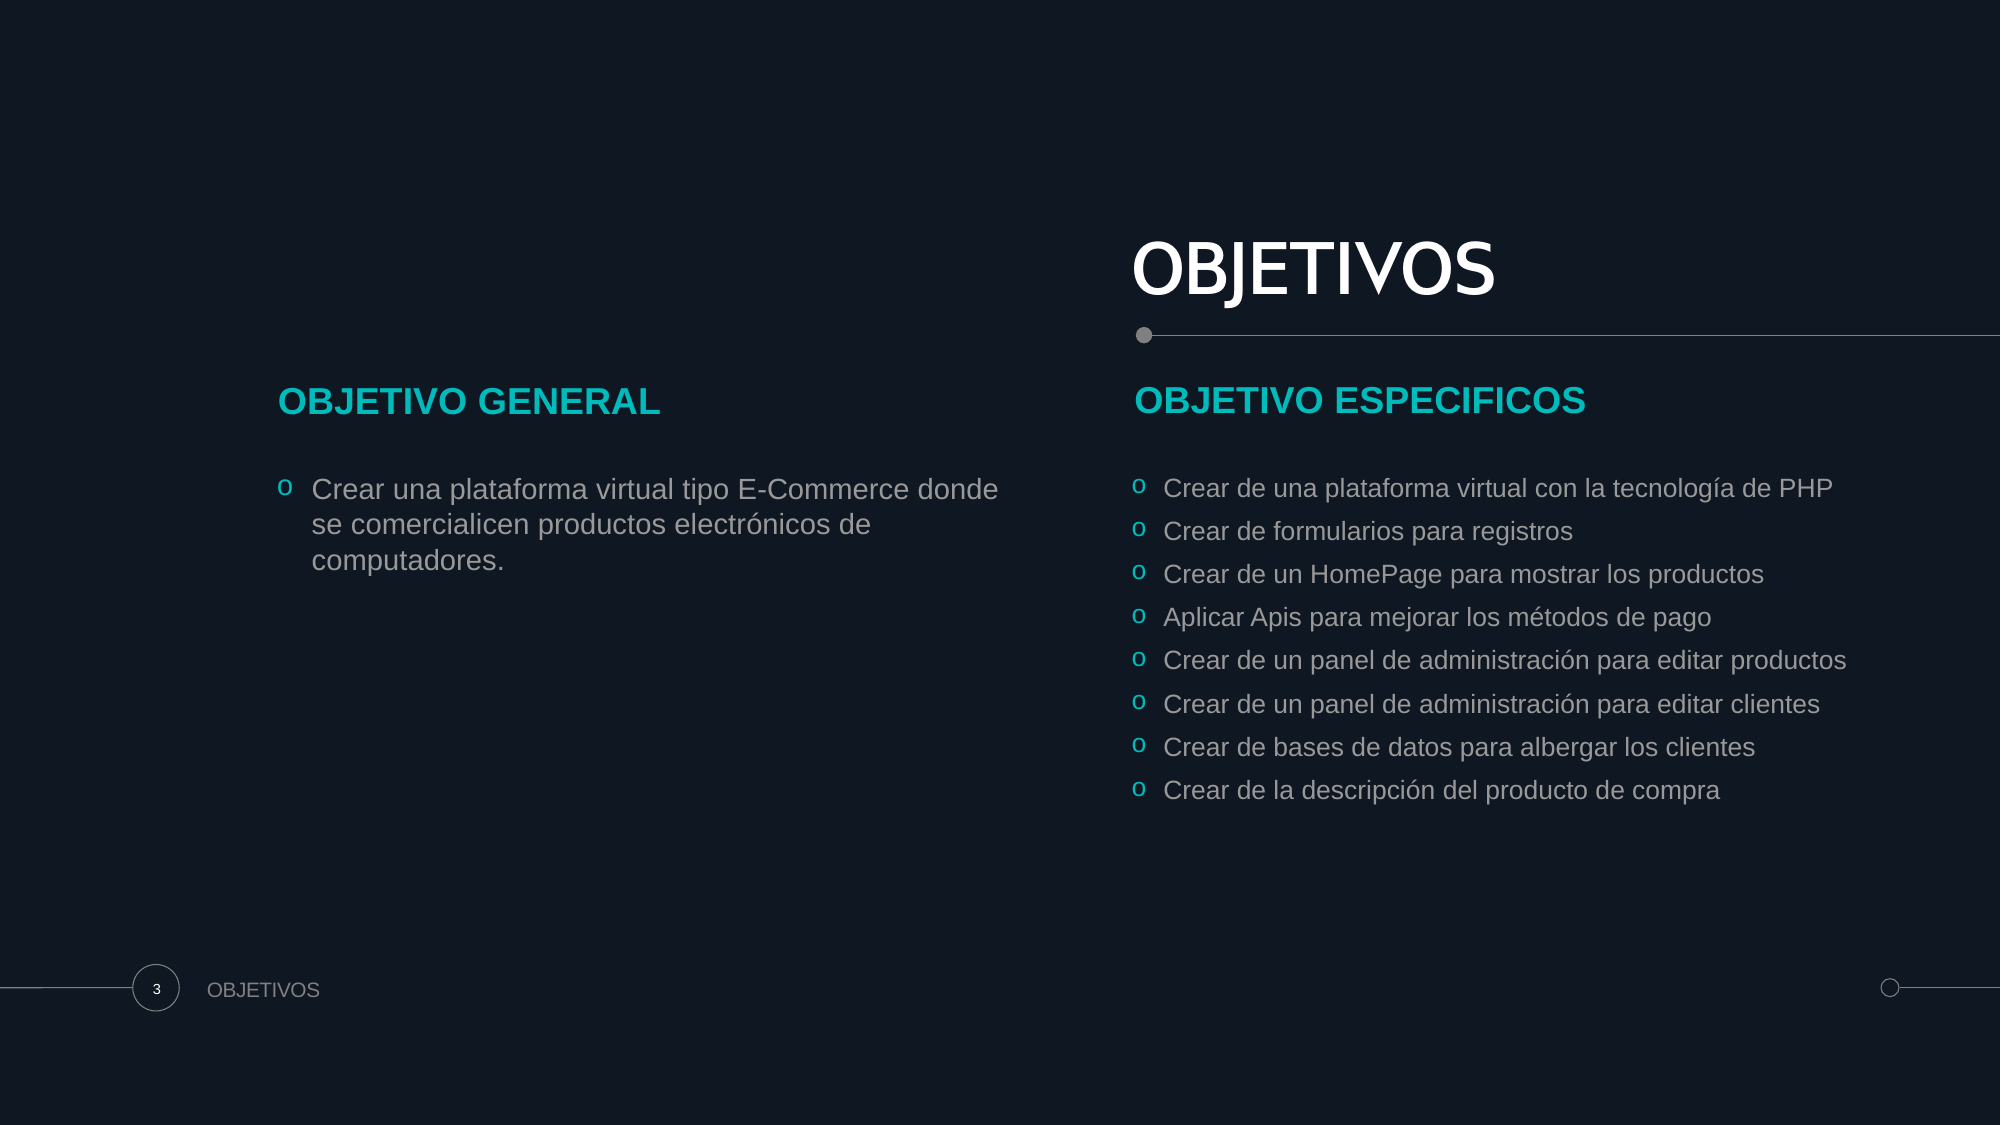

# OBJETIVOS
OBJETIVO ESPECIFICOS
OBJETIVO GENERAL
Crear de una plataforma virtual con la tecnología de PHP
Crear de formularios para registros
Crear de un HomePage para mostrar los productos
Aplicar Apis para mejorar los métodos de pago
Crear de un panel de administración para editar productos
Crear de un panel de administración para editar clientes
Crear de bases de datos para albergar los clientes
Crear de la descripción del producto de compra

Crear una plataforma virtual tipo E-Commerce donde se comercialicen productos electrónicos de computadores.

OBJETIVOS
3